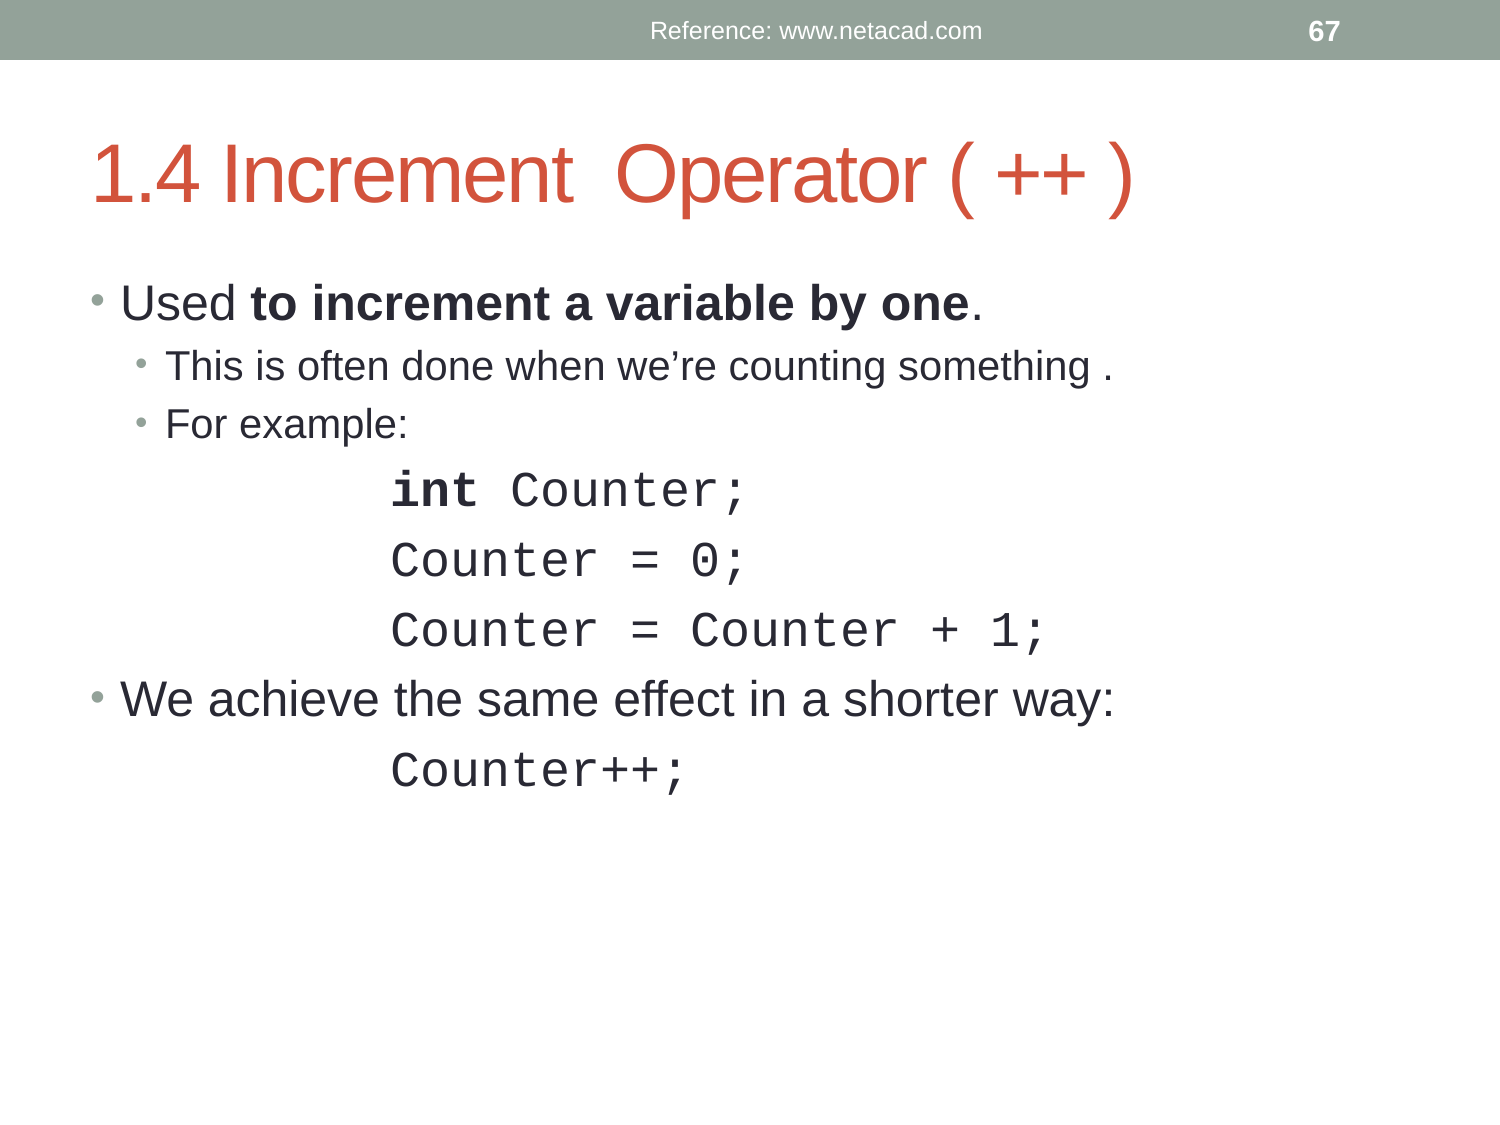

Reference: www.netacad.com
67
# 1.4 Increment  Operator ( ++ )
Used to increment a variable by one.
This is often done when we’re counting something .
For example:
		int Counter;
		Counter = 0;
		Counter = Counter + 1;
We achieve the same effect in a shorter way:
		Counter++;